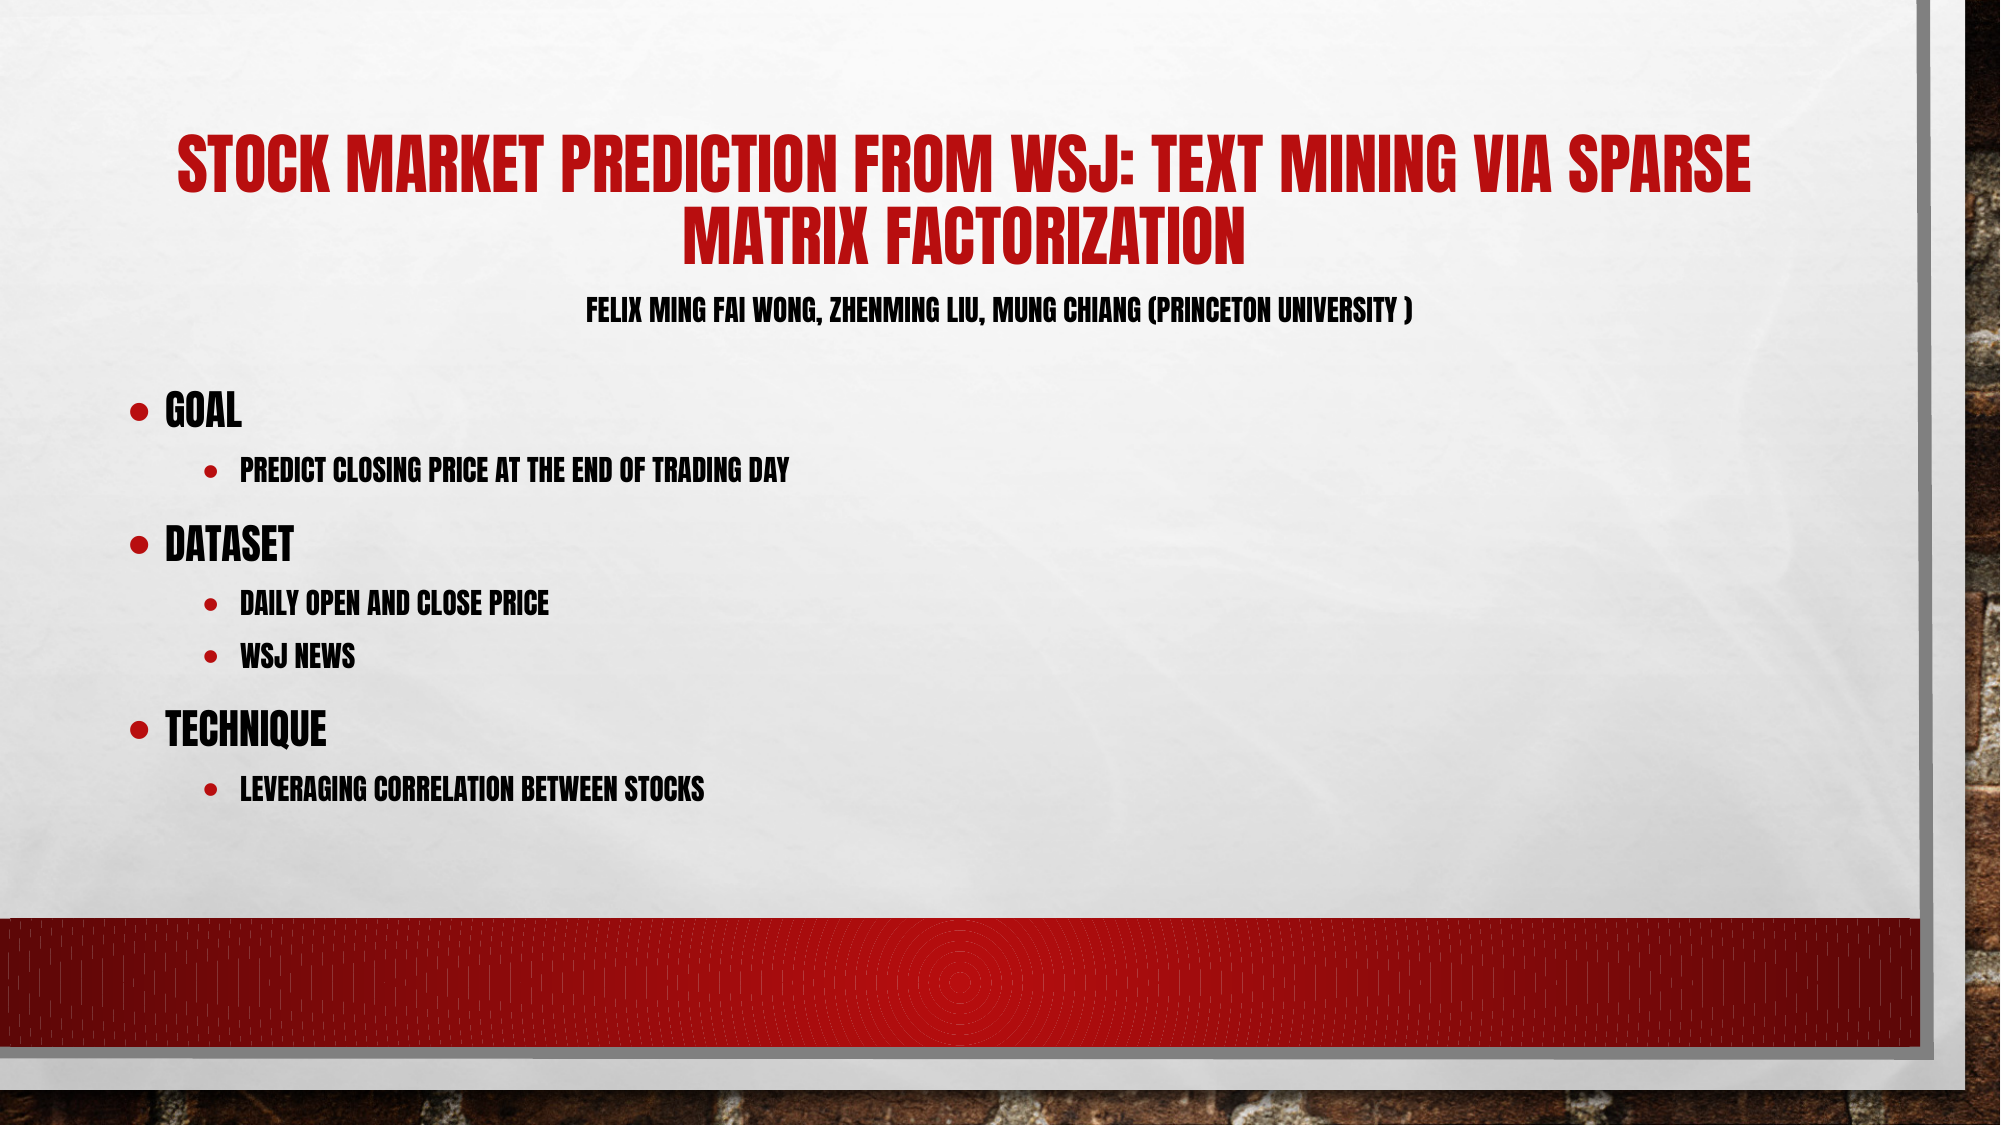

# Stock Market Prediction from WSJ: Text Mining via Sparse Matrix Factorization
Felix Ming Fai Wong, Zhenming Liu, Mung Chiang (Princeton University )
Goal
Predict closing price at the end of trading day
Dataset
Daily open and close price
WSJ news
technique
Leveraging correlation between stocks